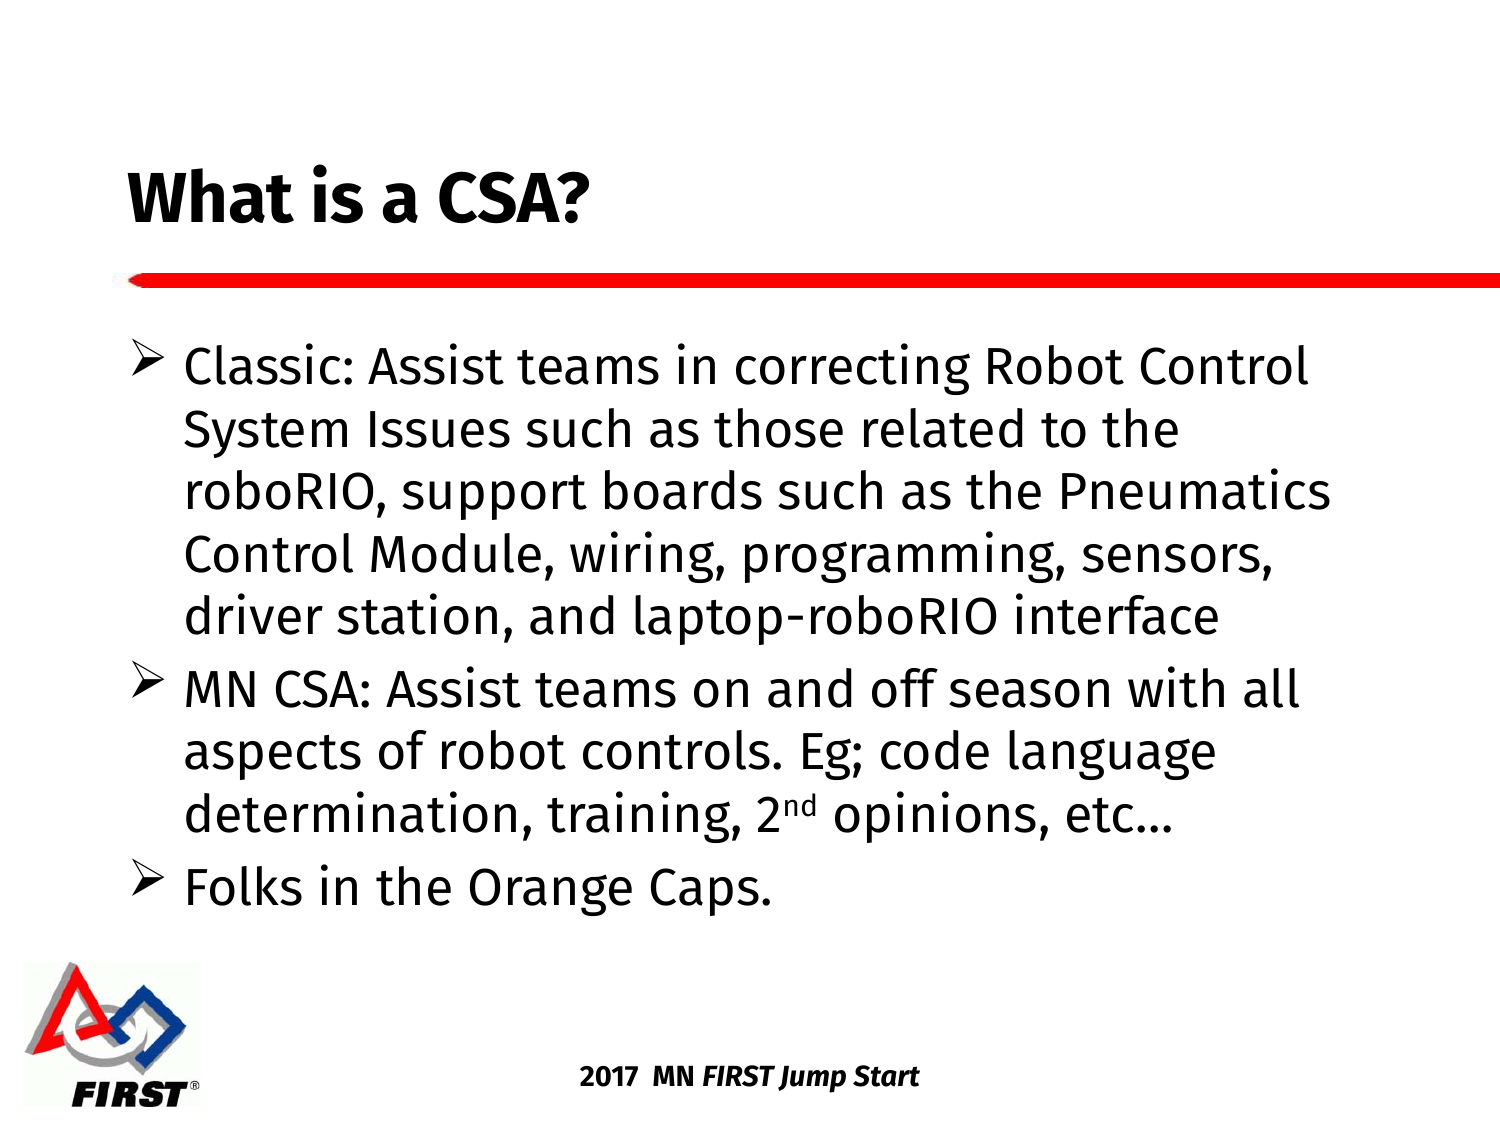

# What is a CSA?
Classic: Assist teams in correcting Robot Control System Issues such as those related to the roboRIO, support boards such as the Pneumatics Control Module, wiring, programming, sensors, driver station, and laptop-roboRIO interface
MN CSA: Assist teams on and off season with all aspects of robot controls. Eg; code language determination, training, 2nd opinions, etc…
Folks in the Orange Caps.
2017  MN FIRST Jump Start